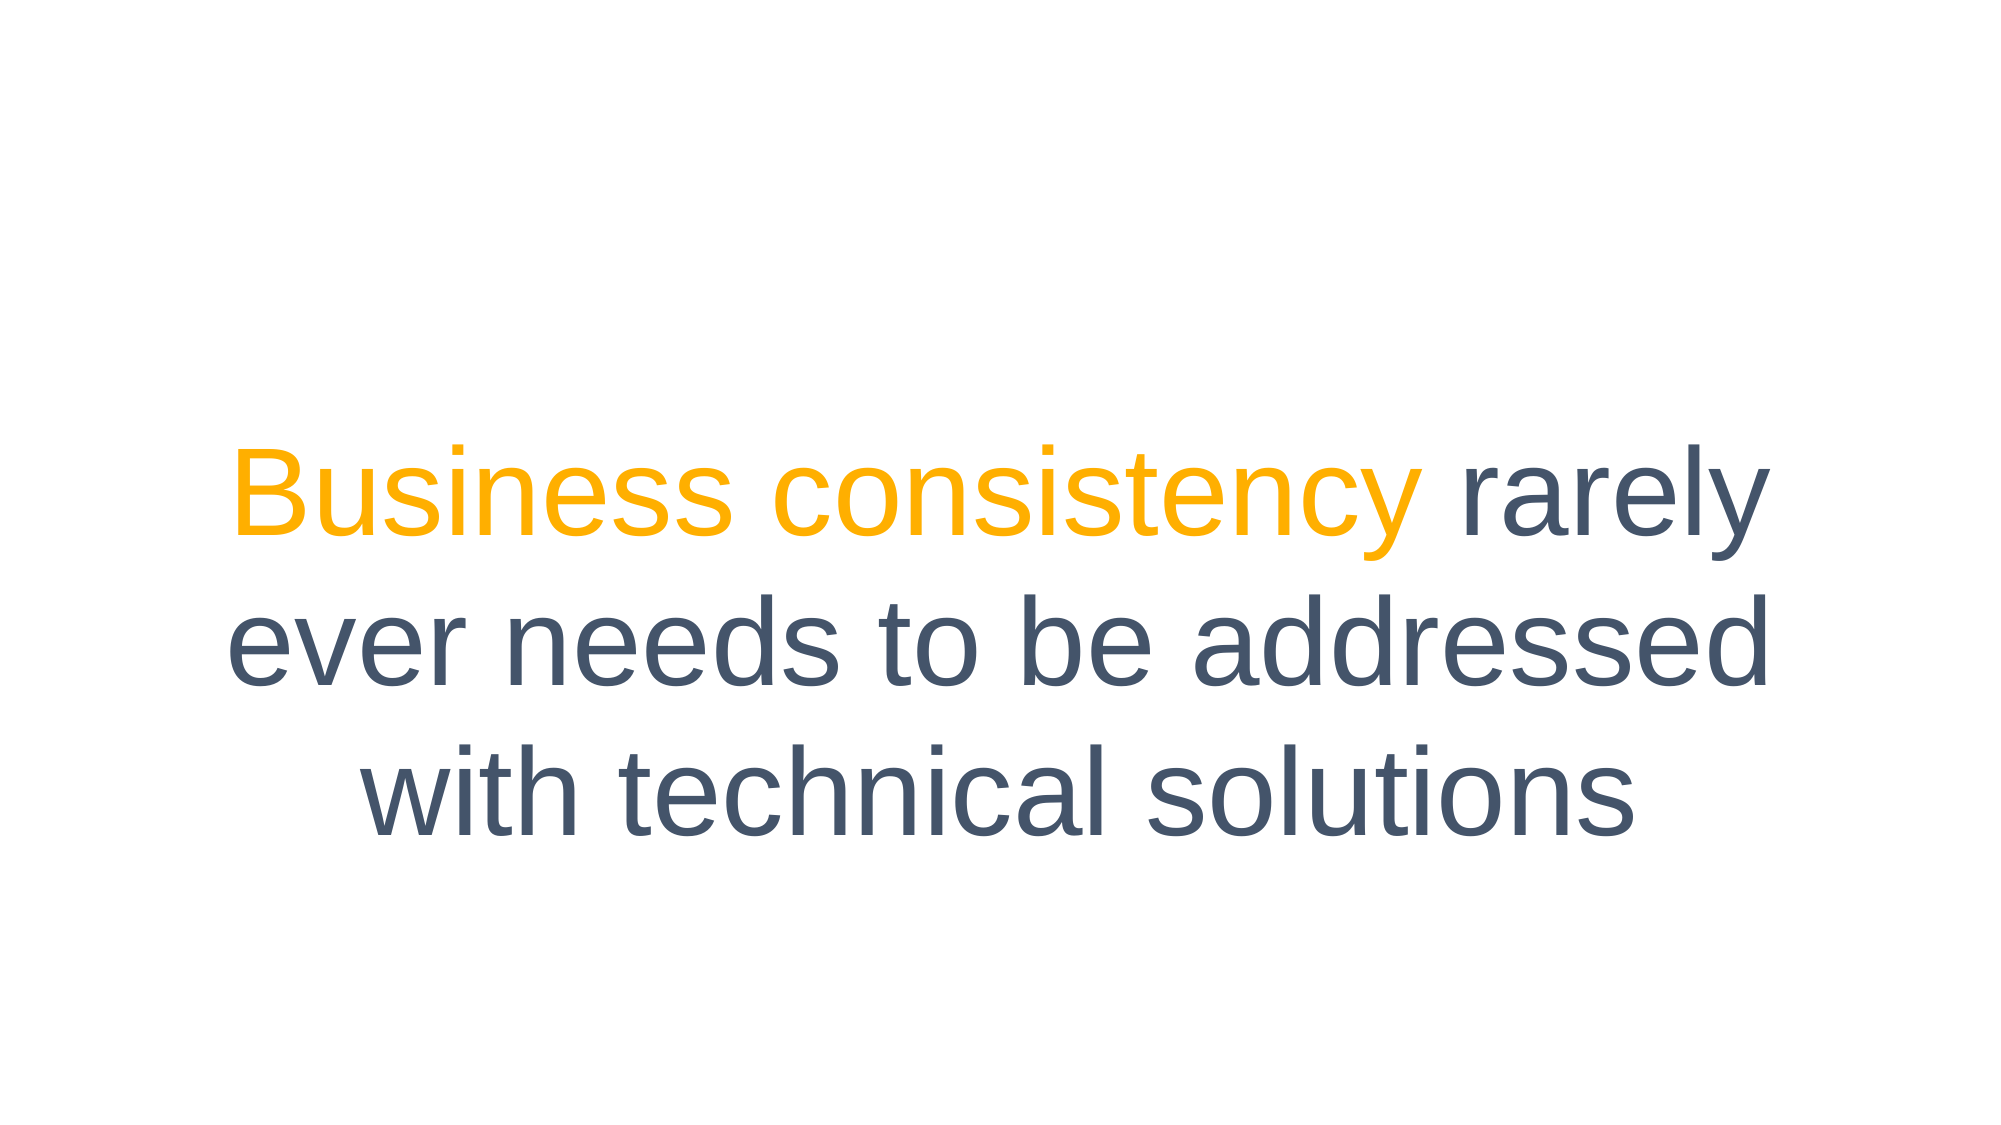

Business consistency rarely ever needs to be addressed with technical solutions